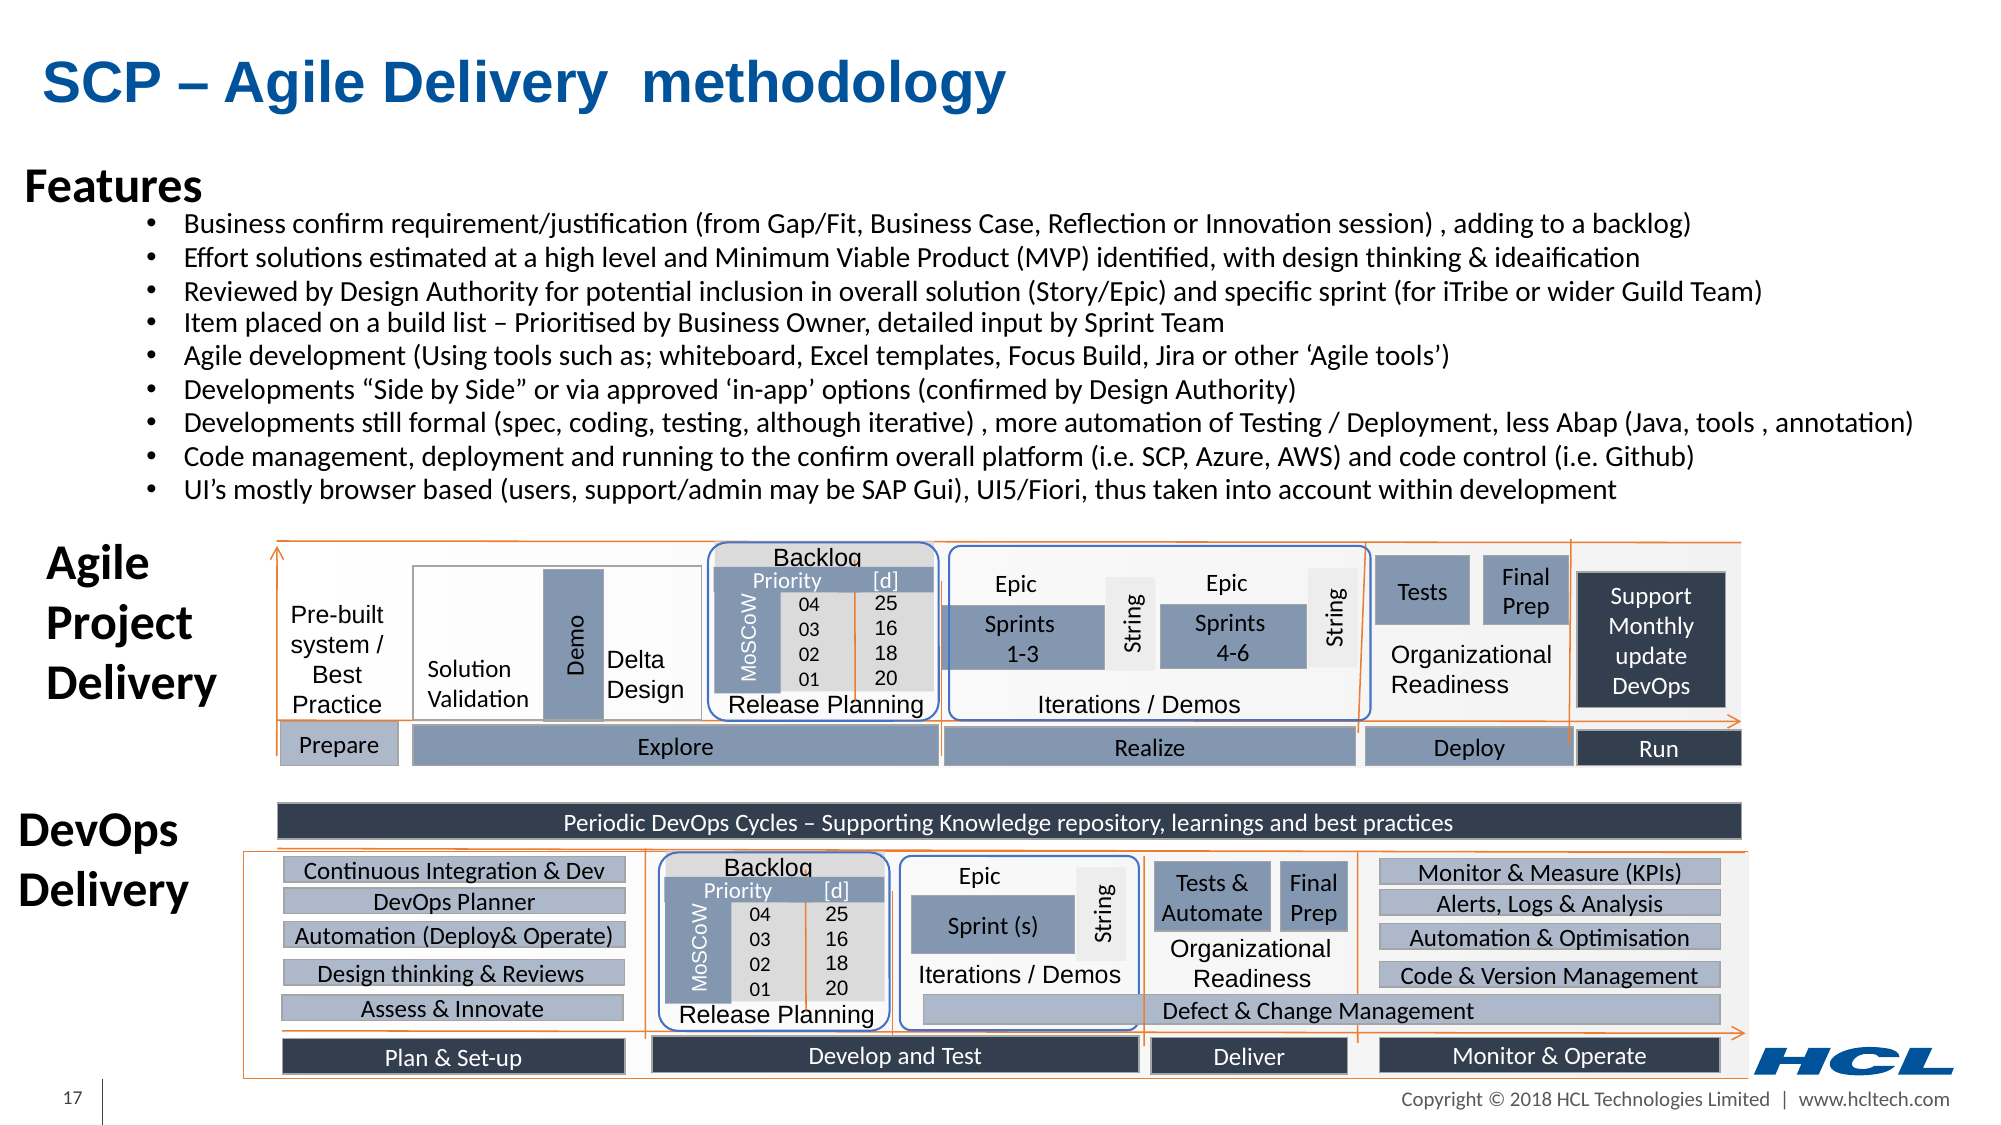

# SCP – Agile Delivery  methodology
Features
Business confirm requirement/justification (from Gap/Fit, Business Case, Reflection or Innovation session) , adding to a backlog)
Effort solutions estimated at a high level and Minimum Viable Product (MVP) identified, with design thinking & ideaification
Reviewed by Design Authority for potential inclusion in overall solution (Story/Epic) and specific sprint (for iTribe or wider Guild Team)
Item placed on a build list – Prioritised by Business Owner, detailed input by Sprint Team
Agile development (Using tools such as; whiteboard, Excel templates, Focus Build, Jira or other ‘Agile tools’)
Developments “Side by Side” or via approved ‘in-app’ options (confirmed by Design Authority)
Developments still formal (spec, coding, testing, although iterative) , more automation of Testing / Deployment, less Abap (Java, tools , annotation)
Code management, deployment and running to the confirm overall platform (i.e. SCP, Azure, AWS) and code control (i.e. Github)
UI’s mostly browser based (users, support/admin may be SAP Gui), UI5/Fiori, thus taken into account within development

Agile Project
Delivery
Solution
Validation
Backlog

Tests
Final Prep

25
16
18
20
Epic
Priority
[d]
Epic
String
Demo
Support
Monthly update
DevOps
String
04
03
02
01
MoSCoW
Pre-built system / Best Practice
Sprints
4-6
Sprints
1-3
Organizational
Readiness
Delta
Design
Release Planning
Iterations / Demos
Prepare
Explore
Realize
Deploy
Run
DevOps
Delivery
Periodic DevOps Cycles – Supporting Knowledge repository, learnings and best practices
Backlog

Continuous Integration & Dev
Monitor & Measure (KPIs)
Epic
Tests & Automate
Final Prep

25
16
18
20
String
Priority
[d]
DevOps Planner
Alerts, Logs & Analysis
04
03
02
01
MoSCoW
Sprint (s)
Automation (Deploy& Operate)
Automation & Optimisation
Organizational
Readiness
Iterations / Demos
Design thinking & Reviews
Code & Version Management
Release Planning
Defect & Change Management
Assess & Innovate
Develop and Test
Monitor & Operate
Deliver
Plan & Set-up